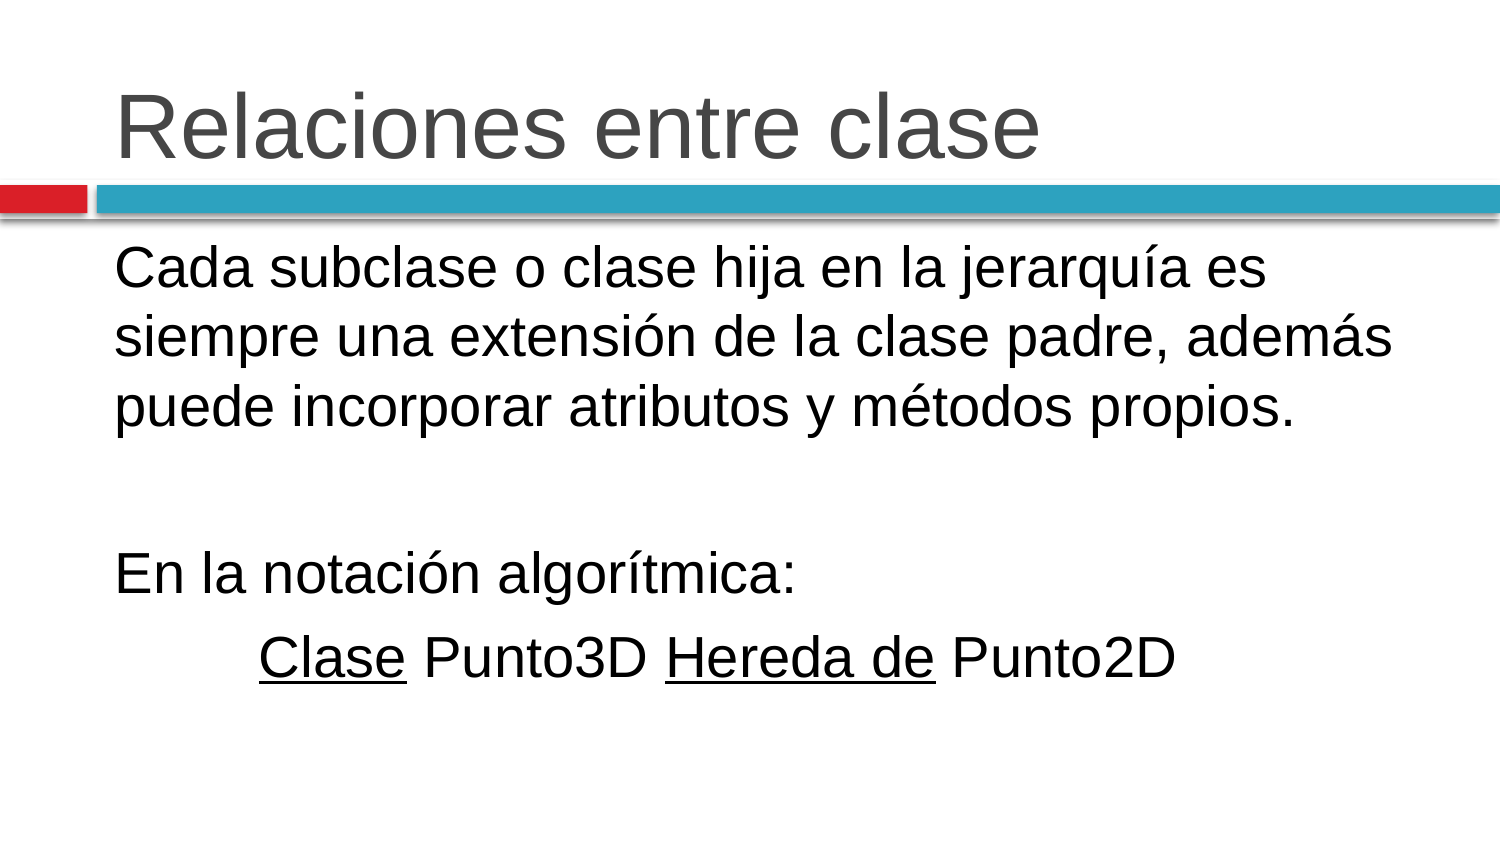

# Relaciones entre clase
Cada subclase o clase hija en la jerarquía es siempre una extensión de la clase padre, además puede incorporar atributos y métodos propios.

En la notación algorítmica:
 	Clase Punto3D Hereda de Punto2D